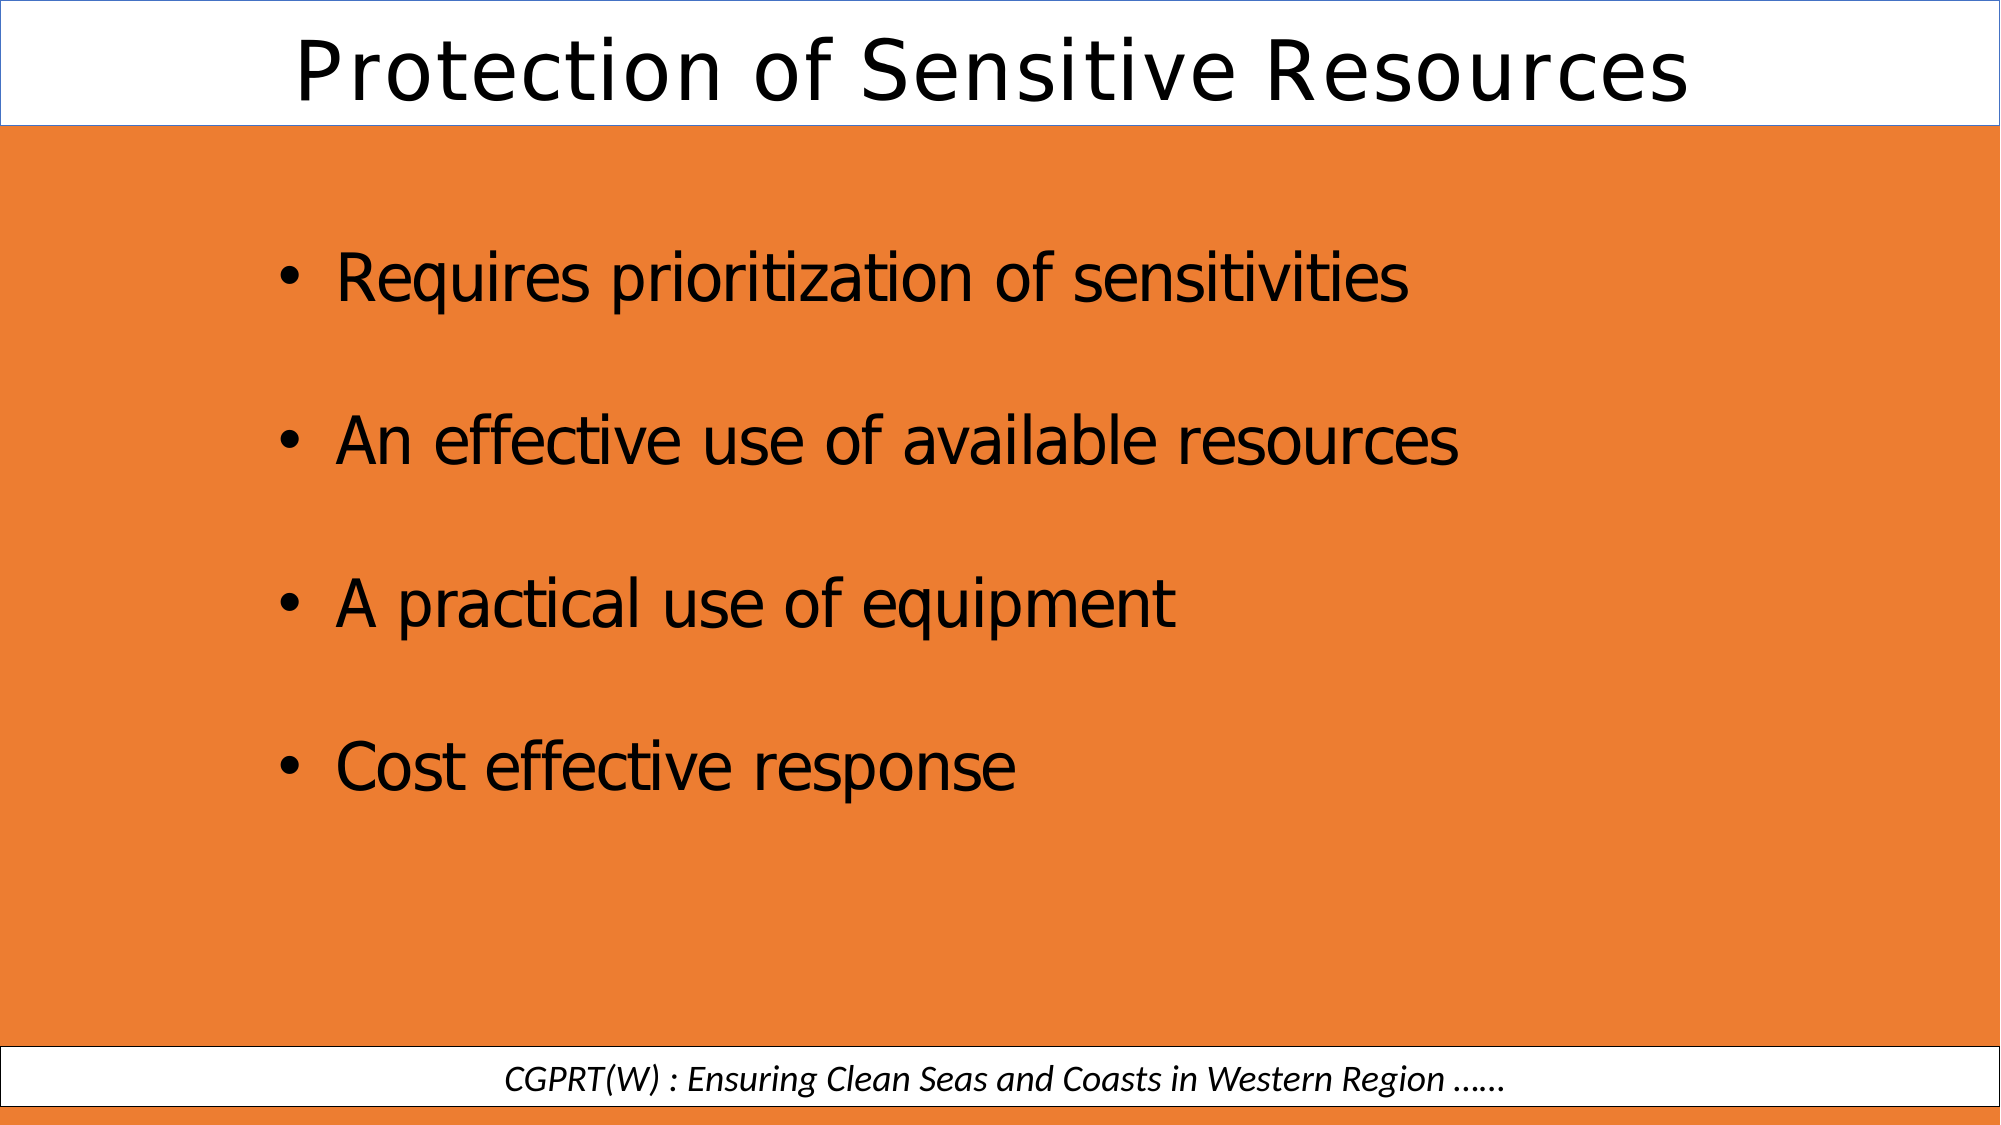

Protection of Sensitive Resources
Requires prioritization of sensitivities
An effective use of available resources
A practical use of equipment
Cost effective response
 CGPRT(W) : Ensuring Clean Seas and Coasts in Western Region ……